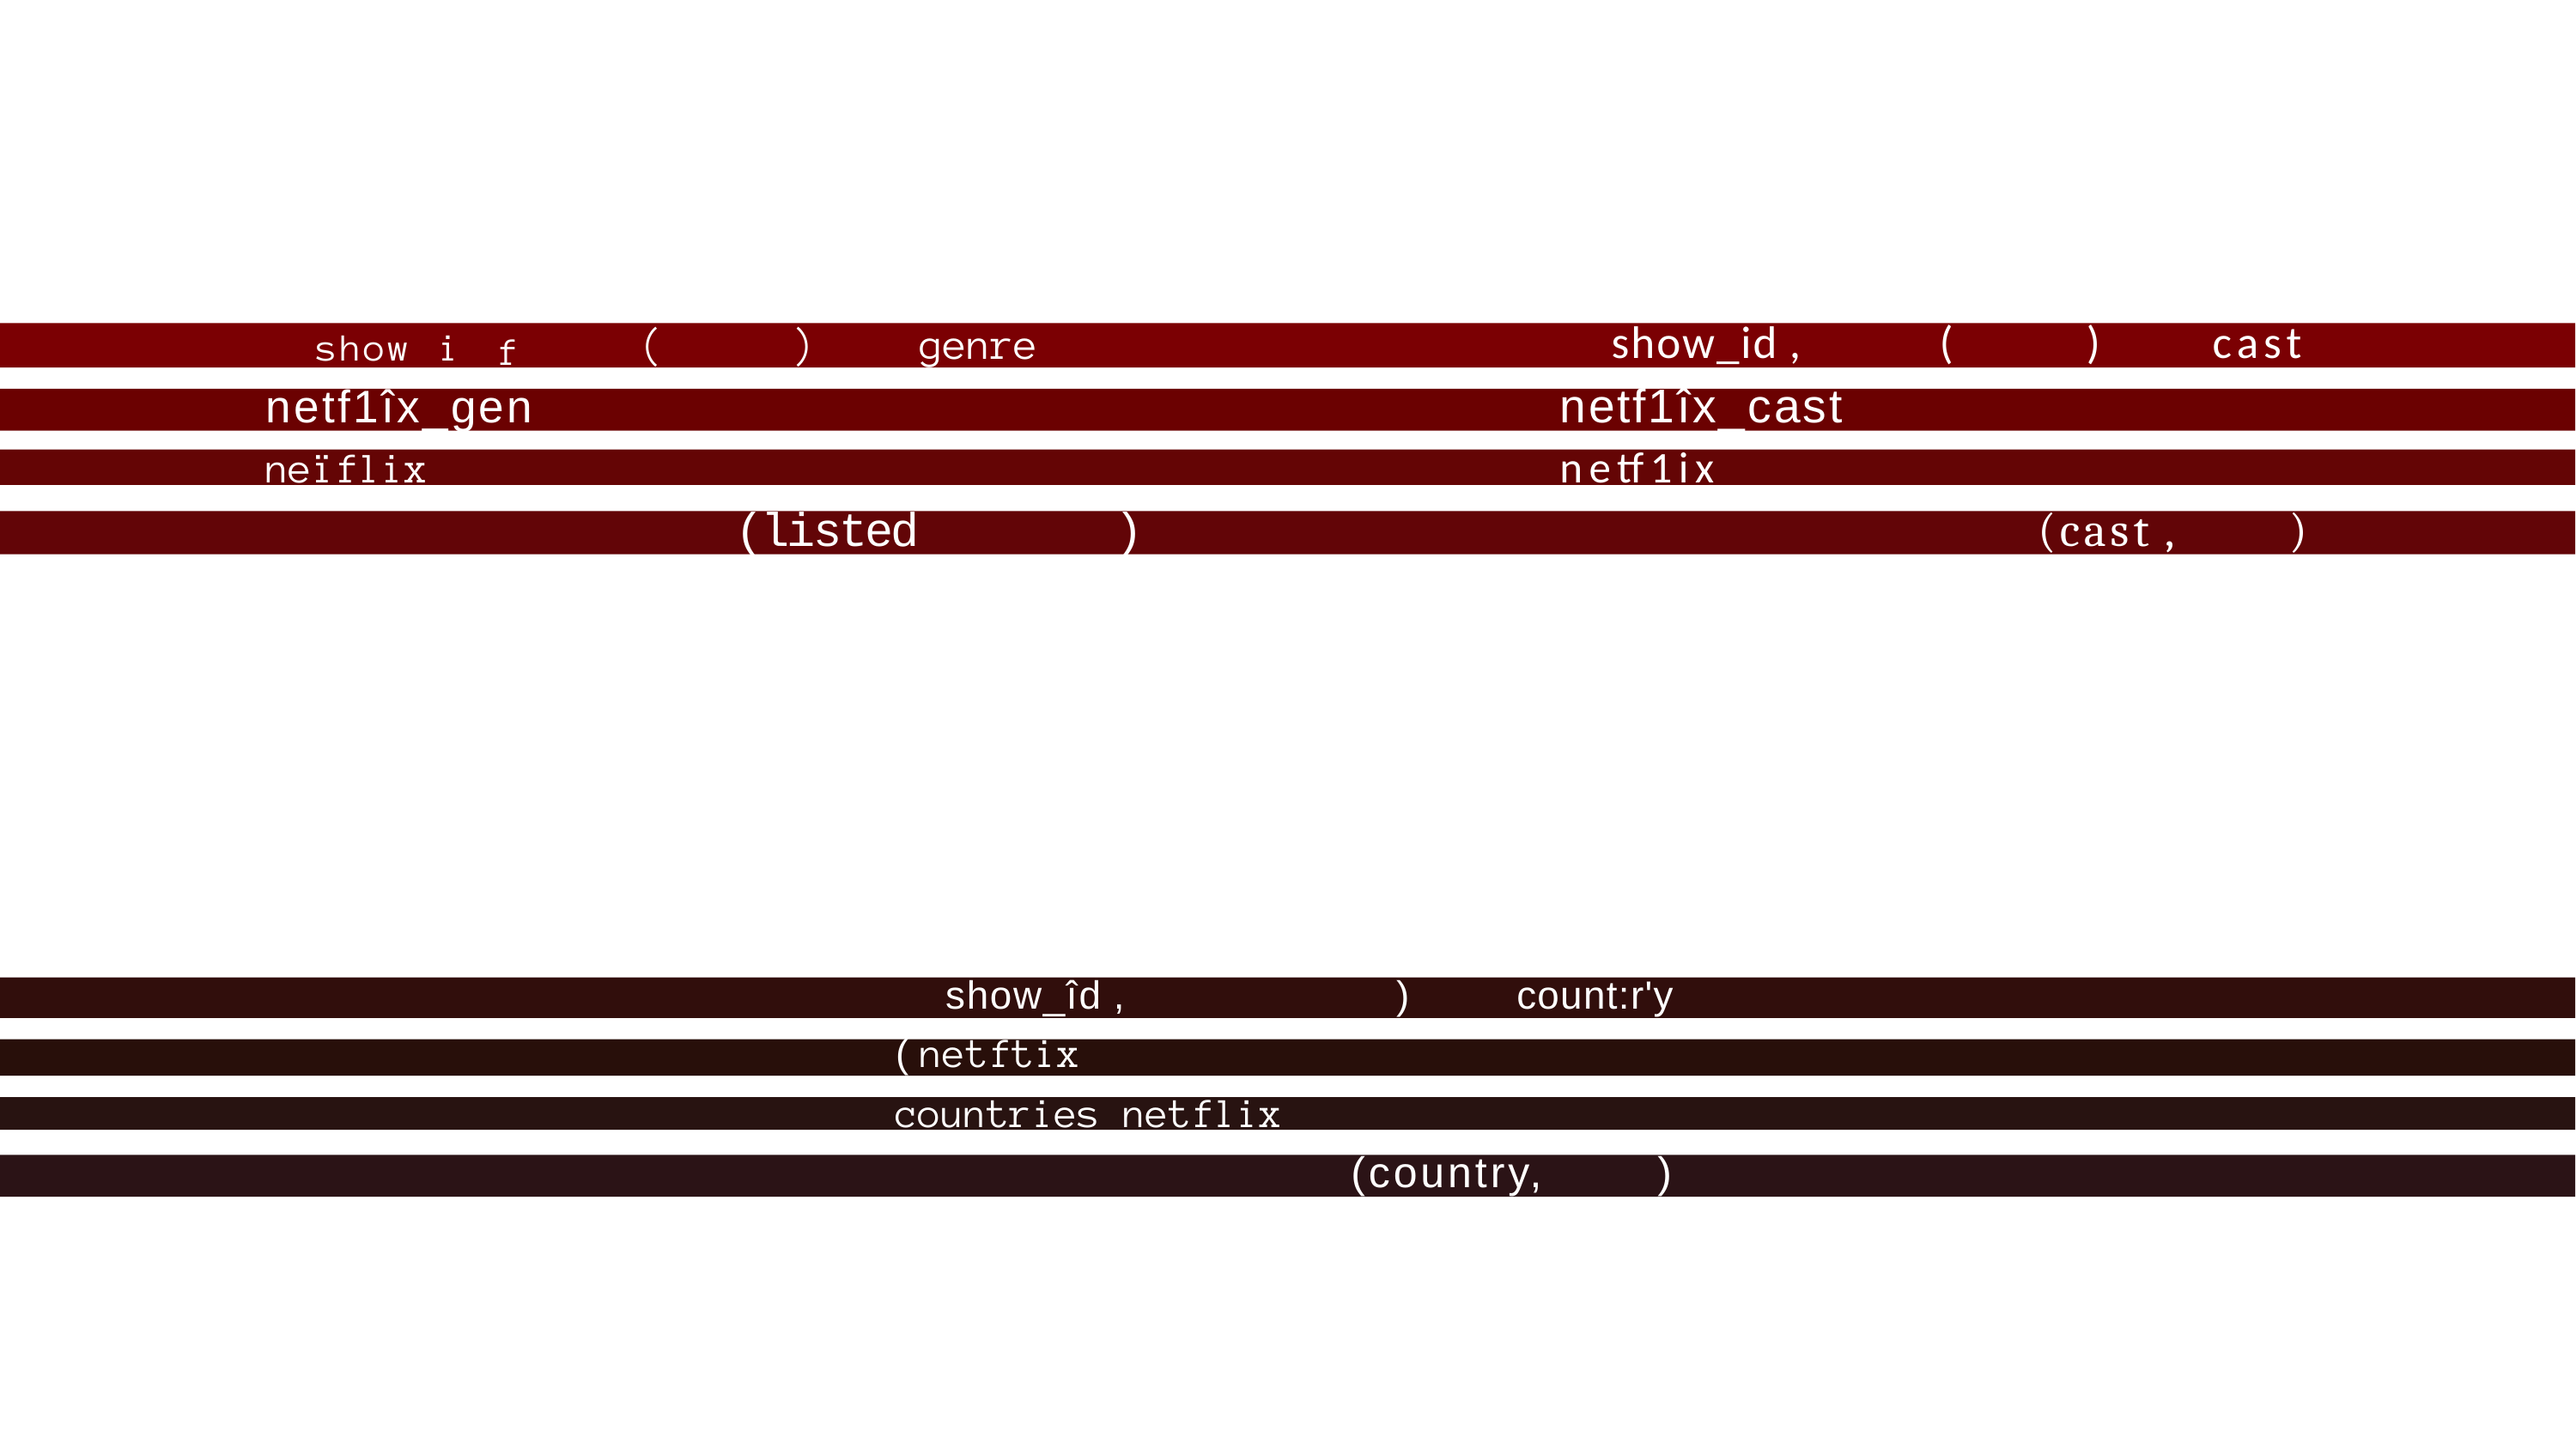

show_id ,
(
)	cast
(
)	genre
show i

f
netf1îx_cast
netf1îx_gen re

netf1ix
neïflix

(listed in,
)
(cast ,
)

show_îd ,	( netftix countries netflix
)	count:r'y

(country,
)